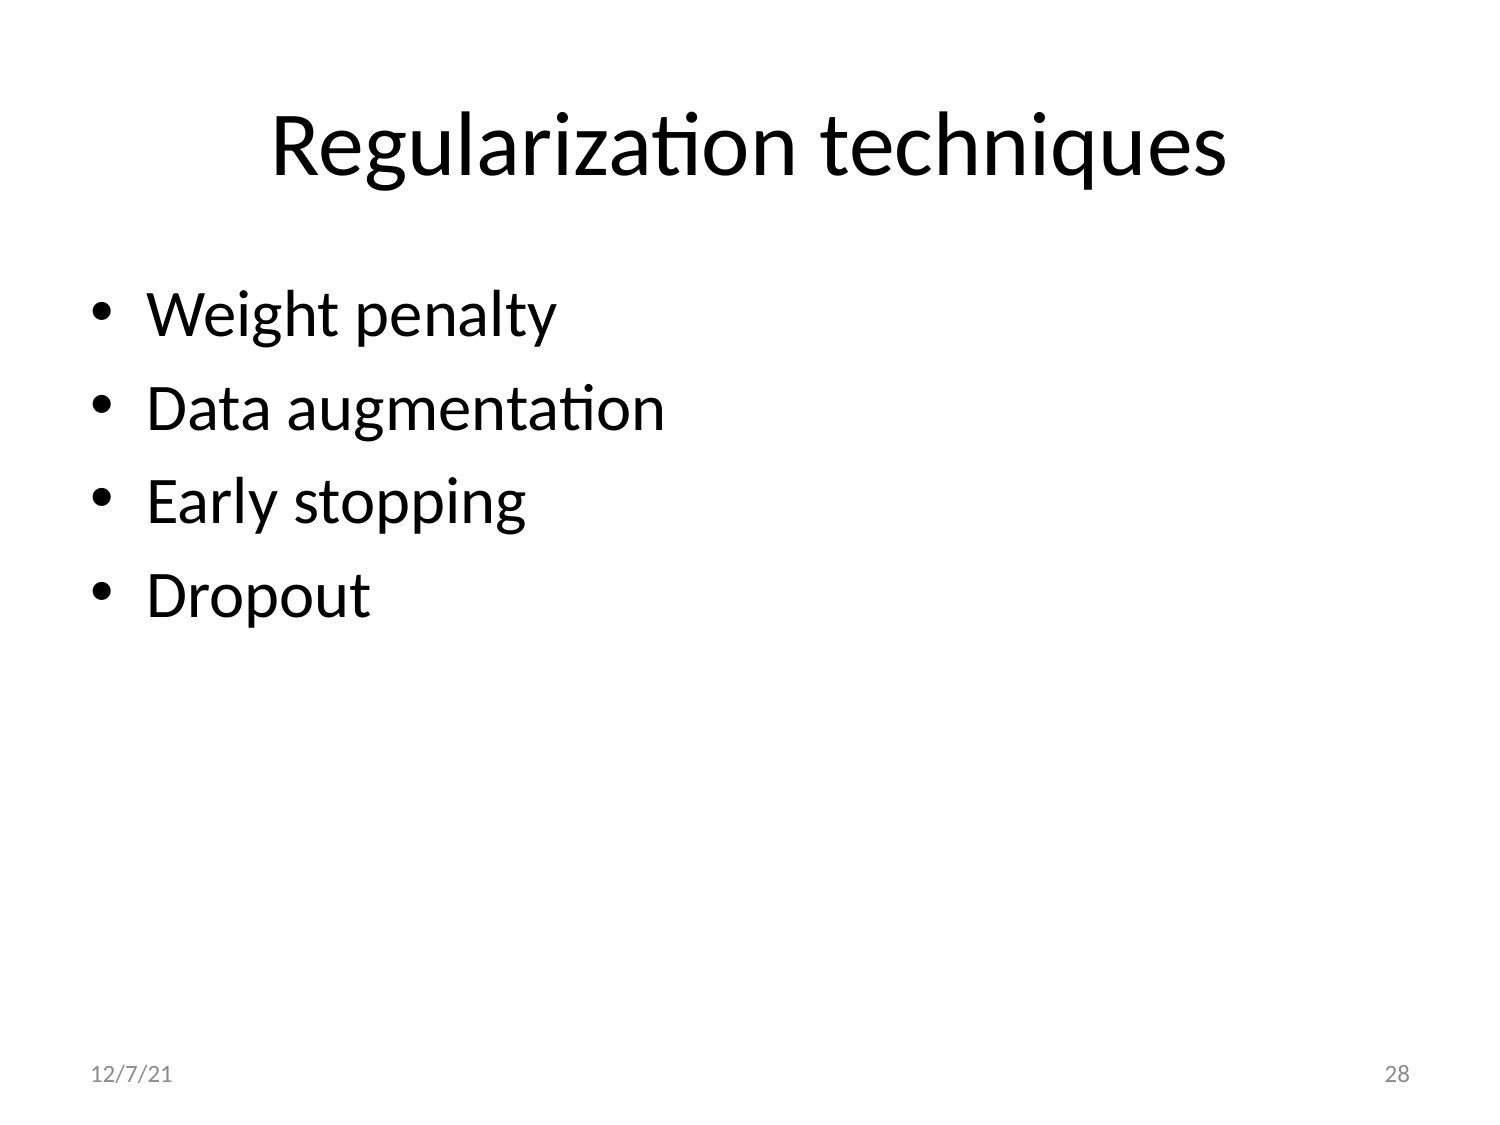

# Regularization techniques
Weight penalty
Data augmentation
Early stopping
Dropout
12/7/21
28